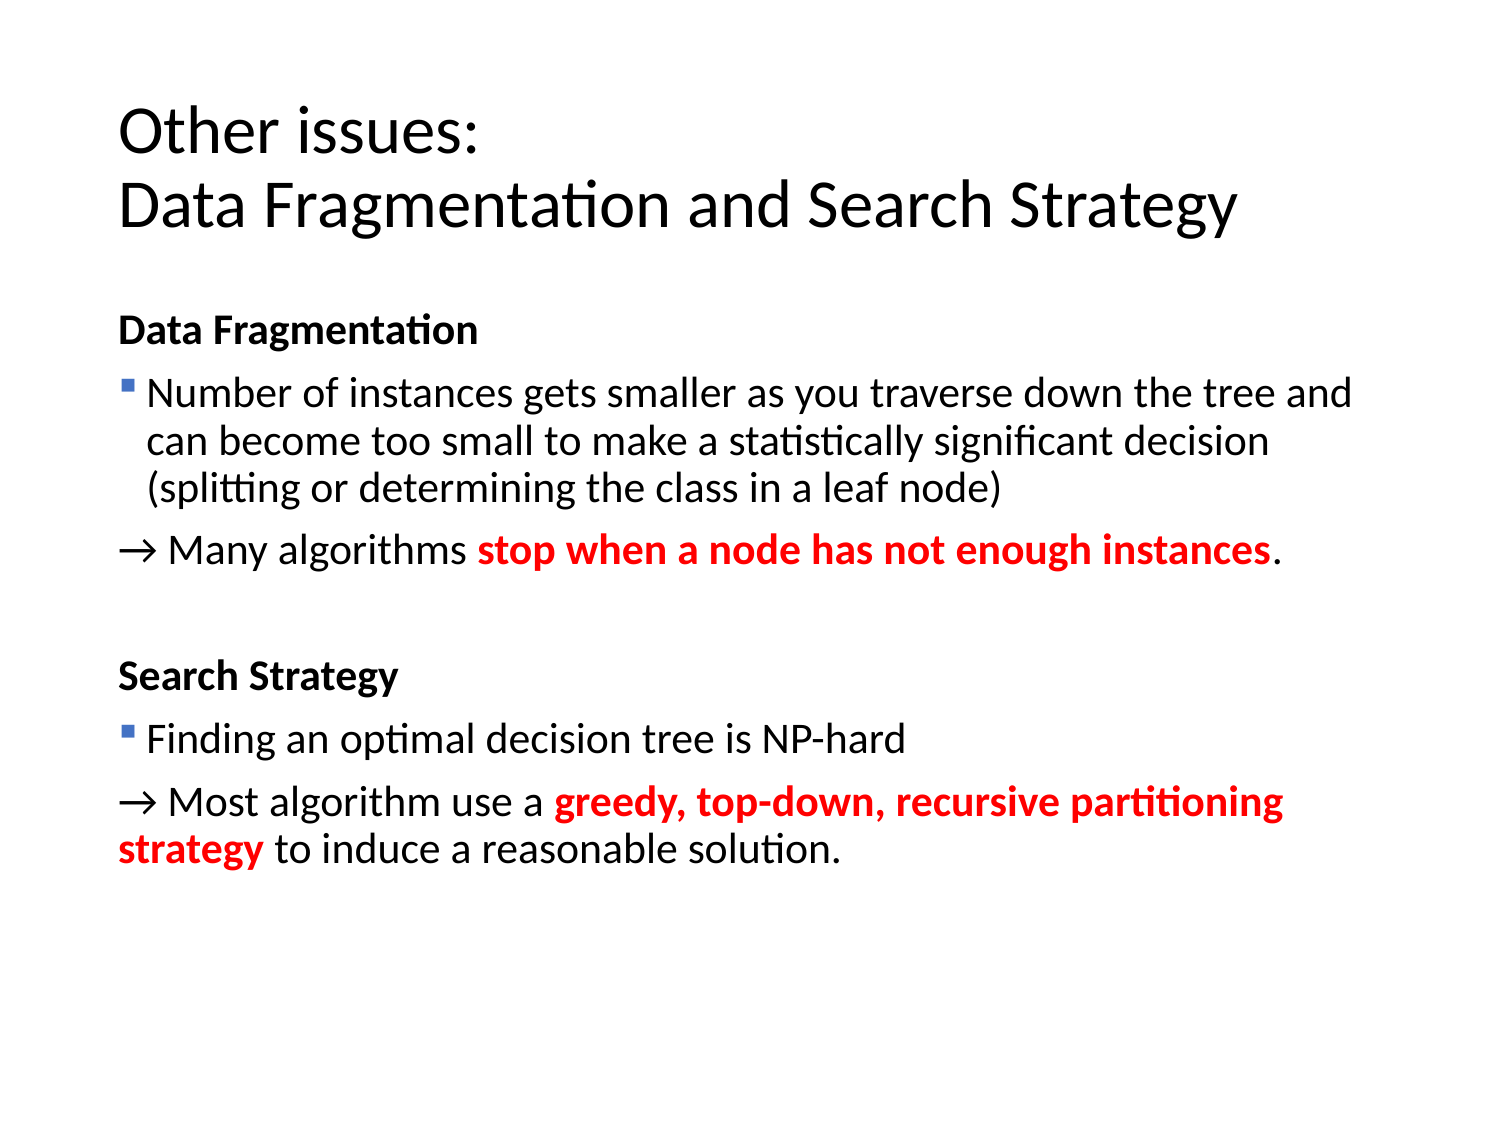

# Other issues: Data Fragmentation and Search Strategy
Data Fragmentation
Number of instances gets smaller as you traverse down the tree and can become too small to make a statistically significant decision (splitting or determining the class in a leaf node)
→ Many algorithms stop when a node has not enough instances.

Search Strategy
Finding an optimal decision tree is NP-hard
→ Most algorithm use a greedy, top-down, recursive partitioning strategy to induce a reasonable solution.